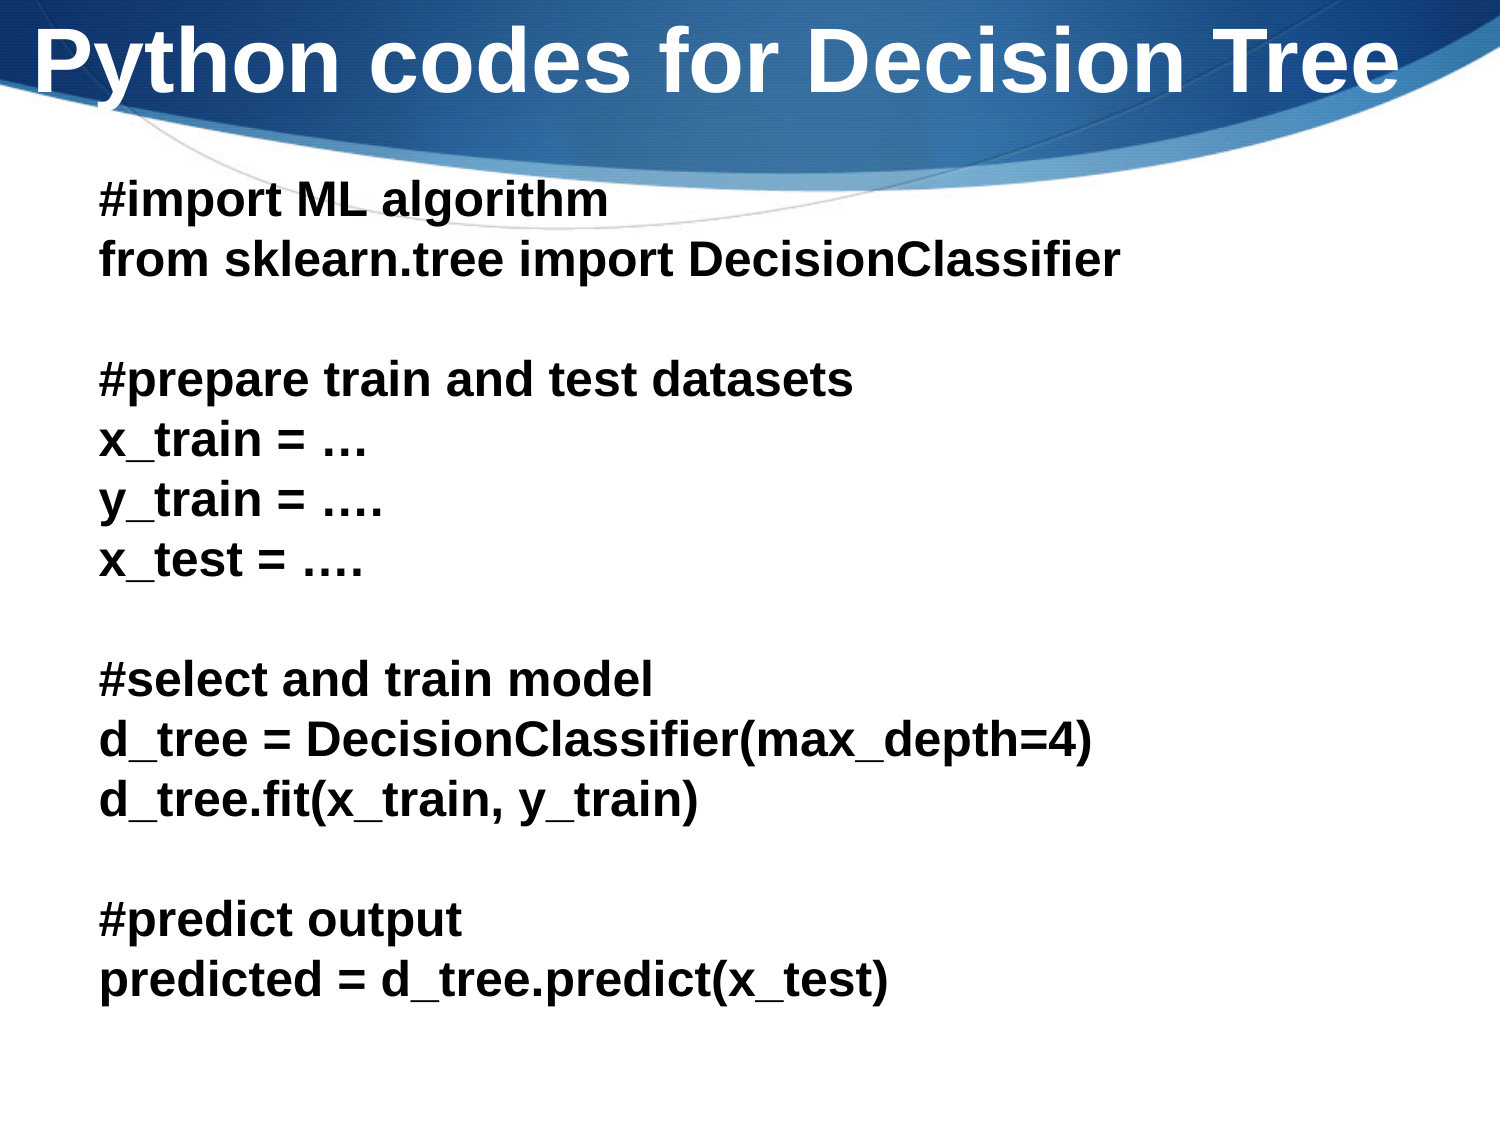

Python codes for Decision Tree
#import ML algorithm
from sklearn.tree import DecisionClassifier

#prepare train and test datasets
x_train = …
y_train = ….
x_test = ….

#select and train model
d_tree = DecisionClassifier(max_depth=4)
d_tree.fit(x_train, y_train)

#predict output
predicted = d_tree.predict(x_test)